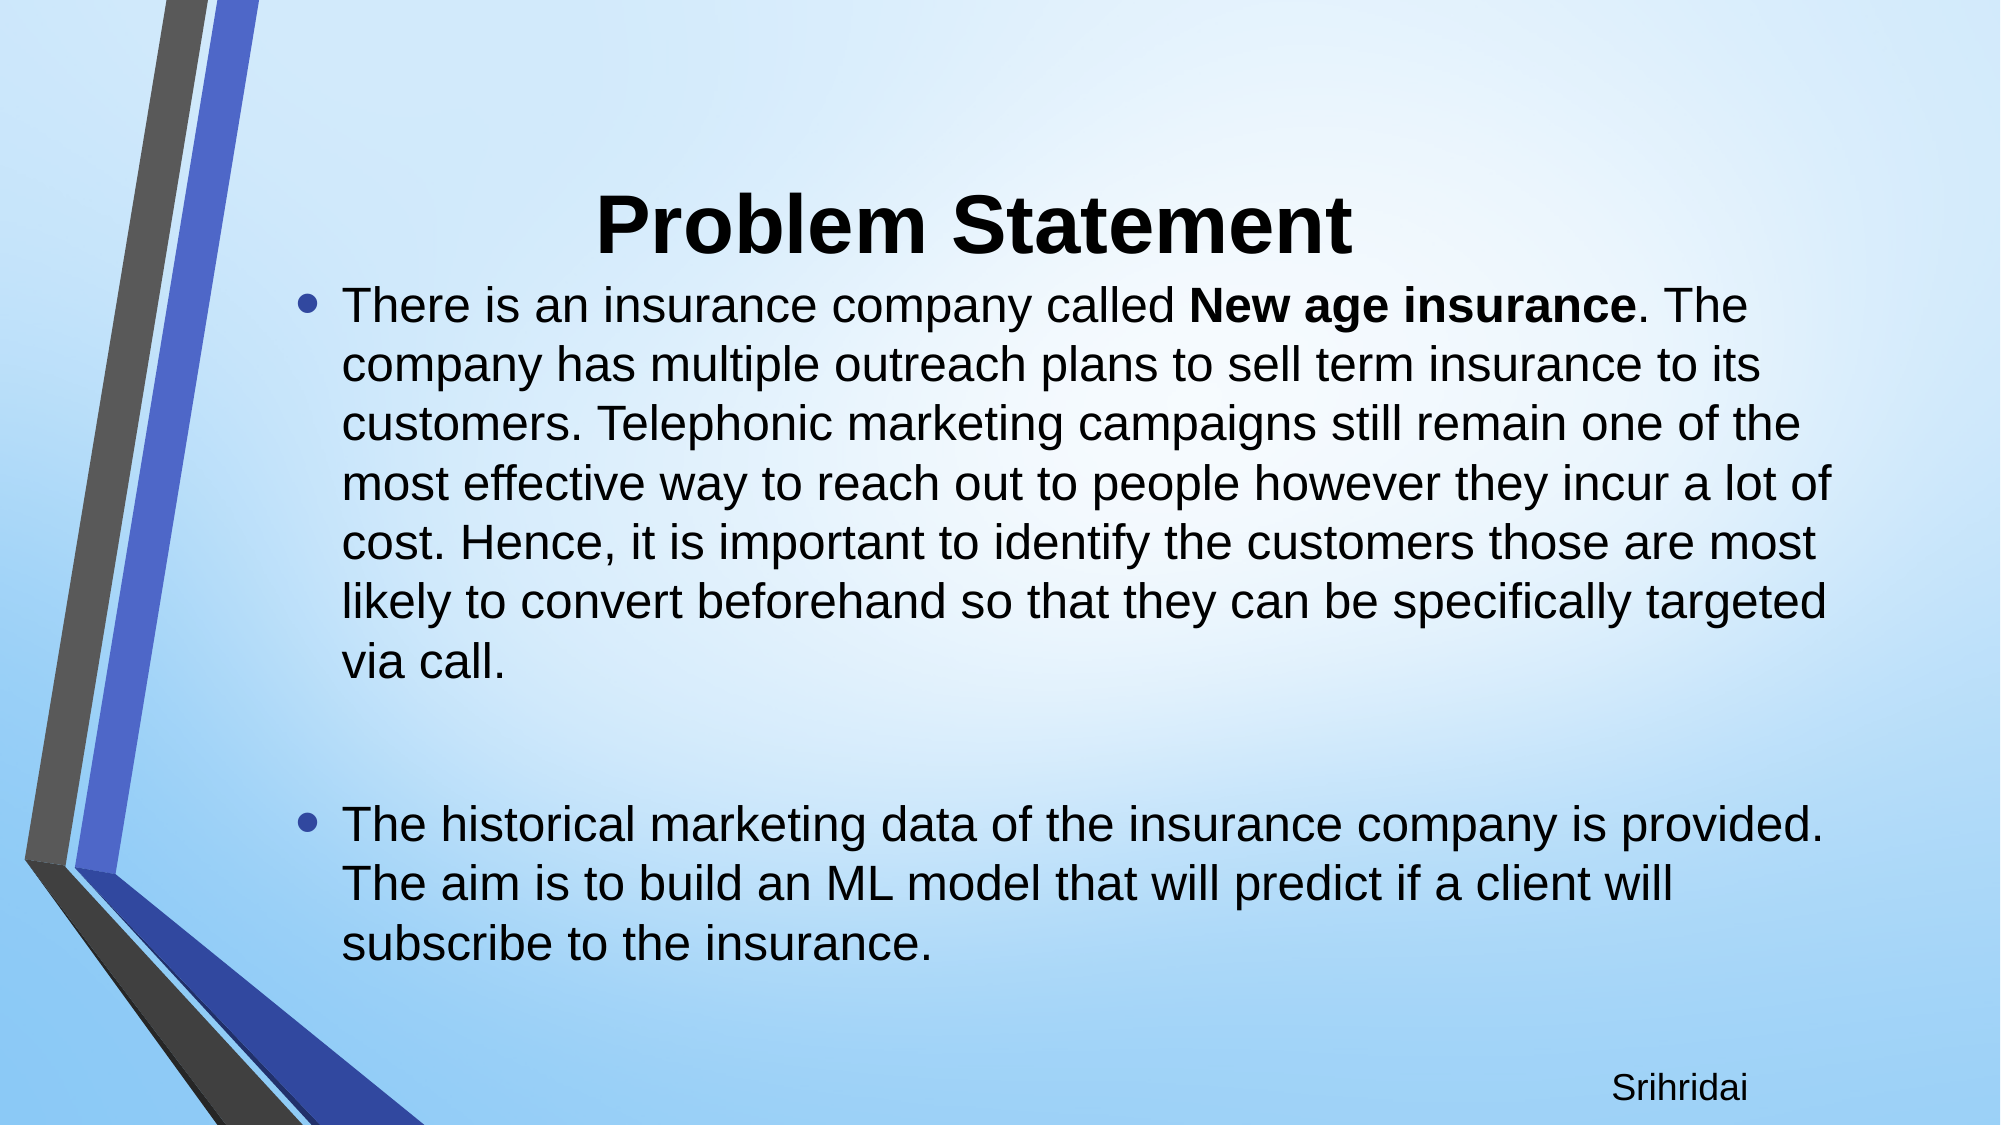

# Problem Statement
There is an insurance company called New age insurance. The company has multiple outreach plans to sell term insurance to its customers. Telephonic marketing campaigns still remain one of the most effective way to reach out to people however they incur a lot of cost. Hence, it is important to identify the customers those are most likely to convert beforehand so that they can be specifically targeted via call.

The historical marketing data of the insurance company is provided. The aim is to build an ML model that will predict if a client will subscribe to the insurance.